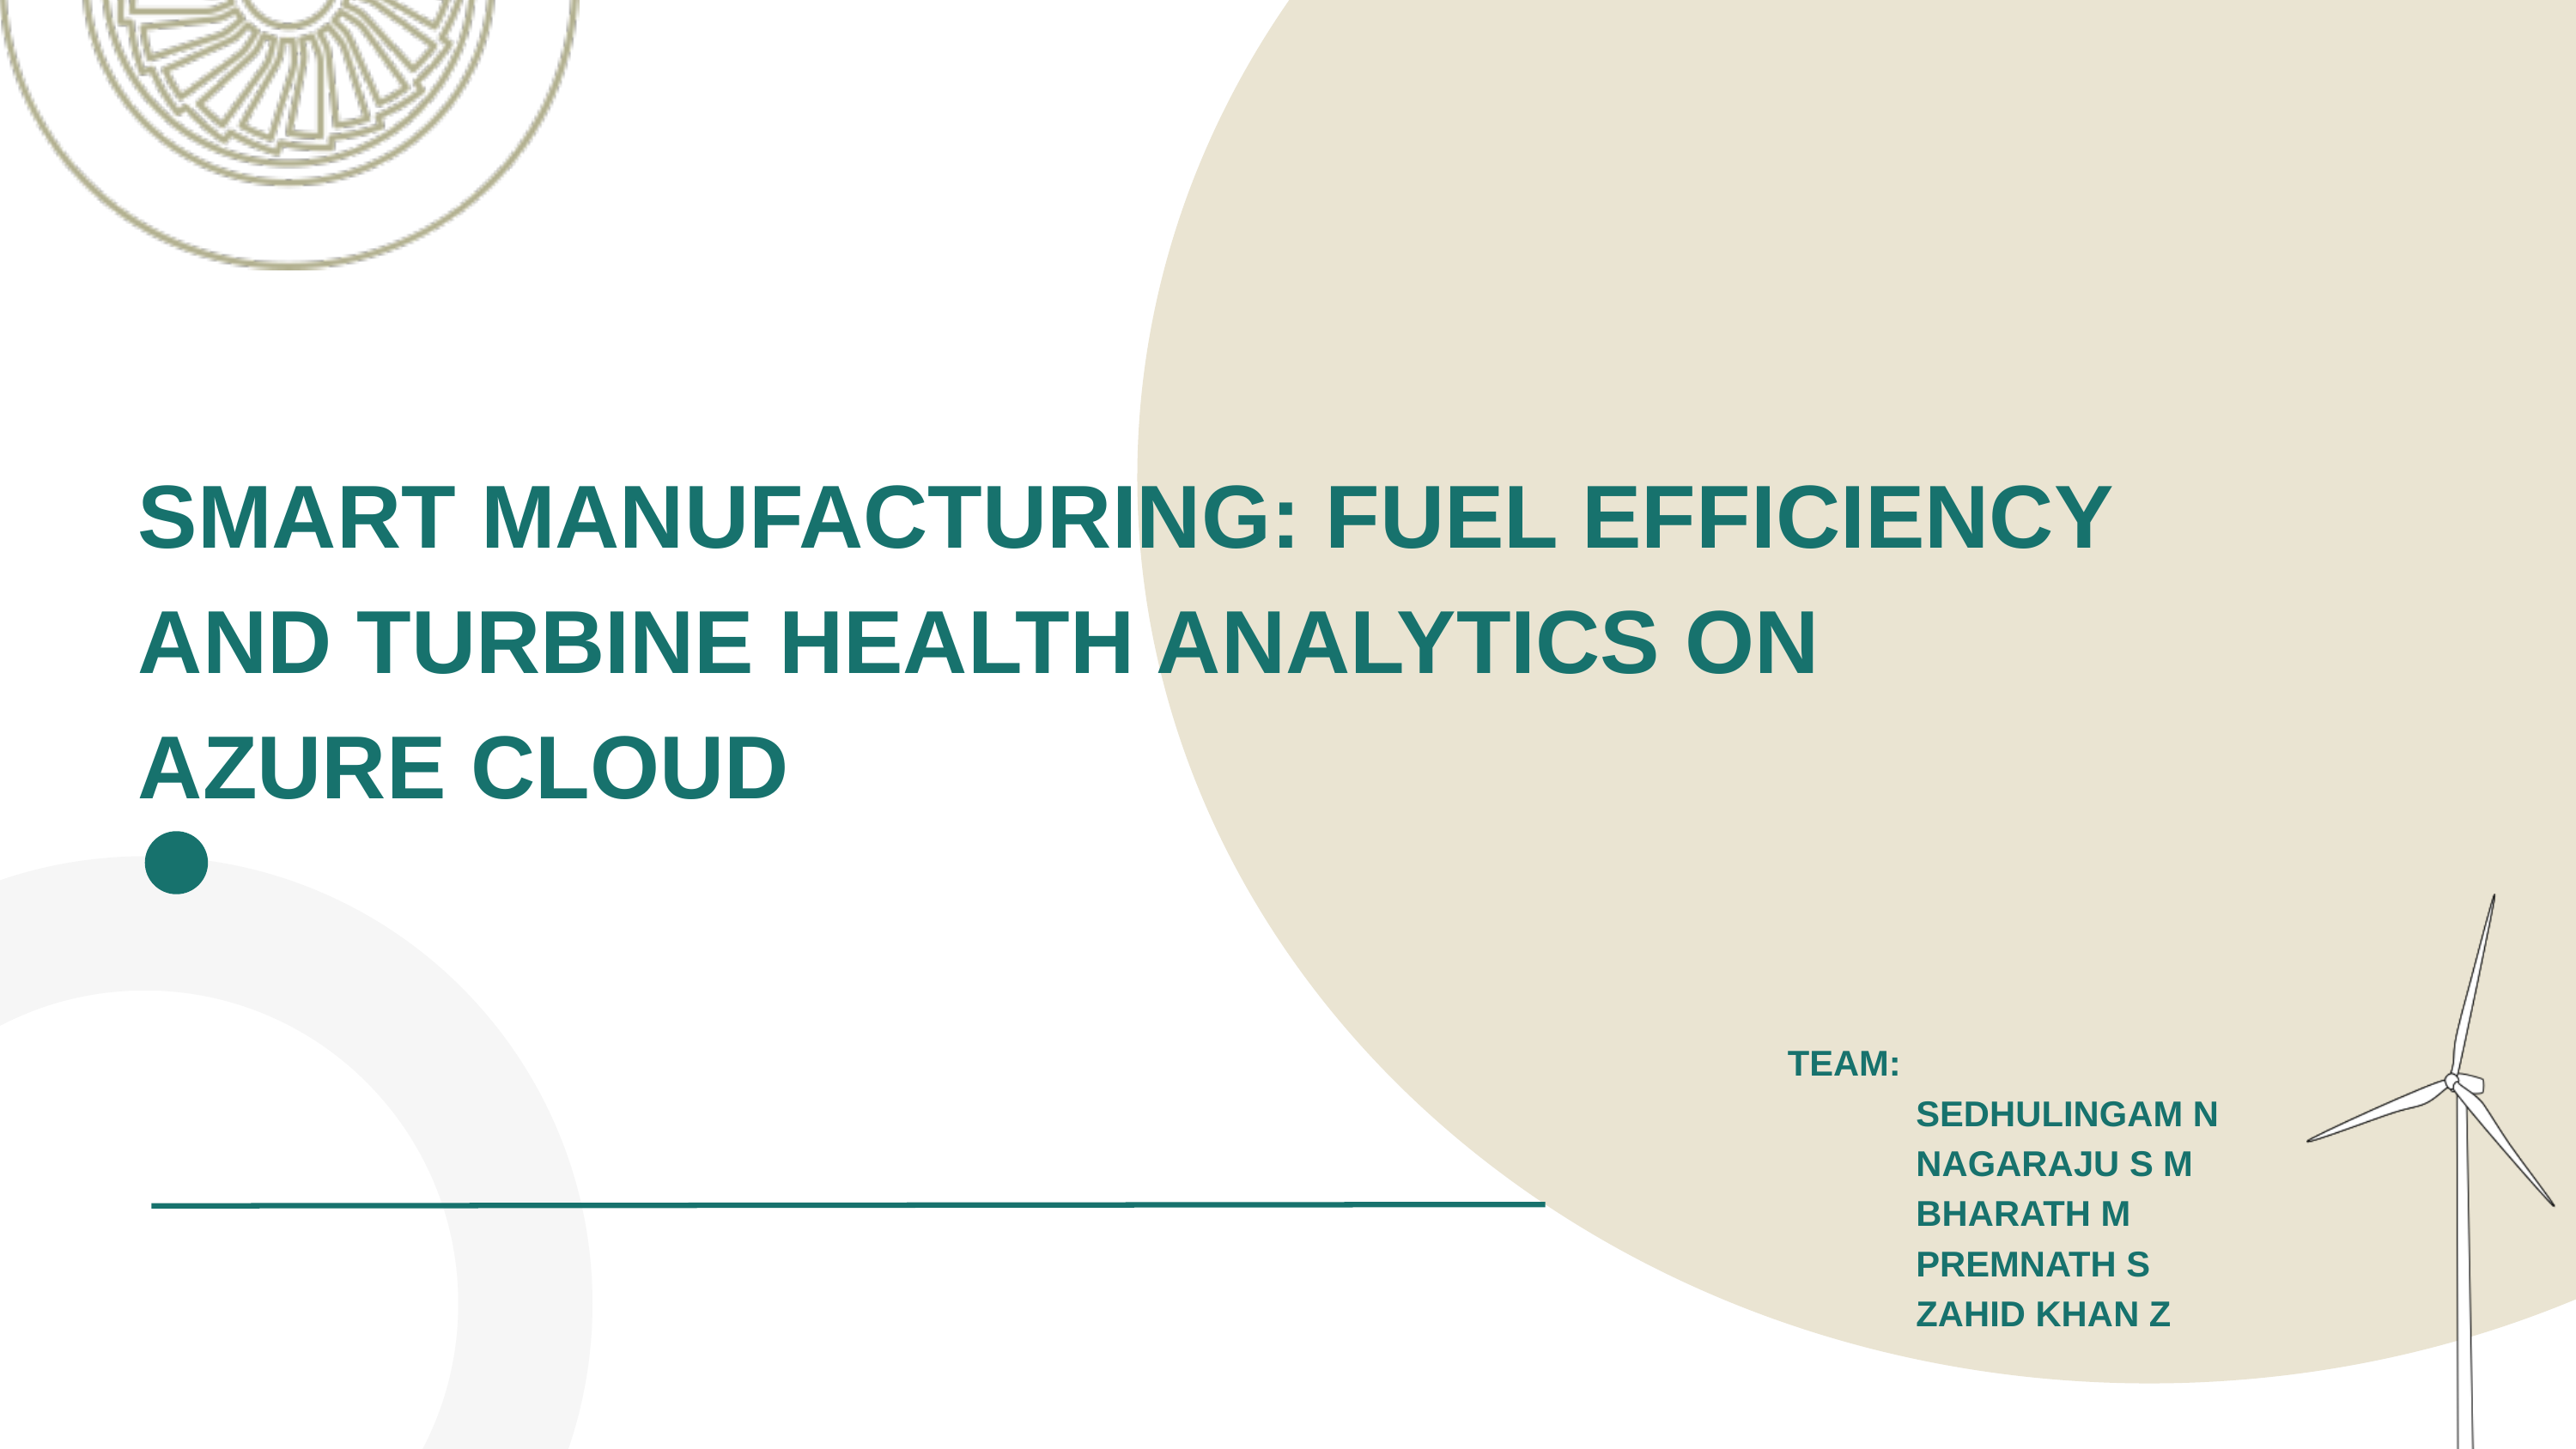

SMART MANUFACTURING: FUEL EFFICIENCY AND TURBINE HEALTH ANALYTICS ON AZURE CLOUD

TEAM:
             SEDHULINGAM N
             NAGARAJU S M
             BHARATH M
             PREMNATH S
             ZAHID KHAN Z